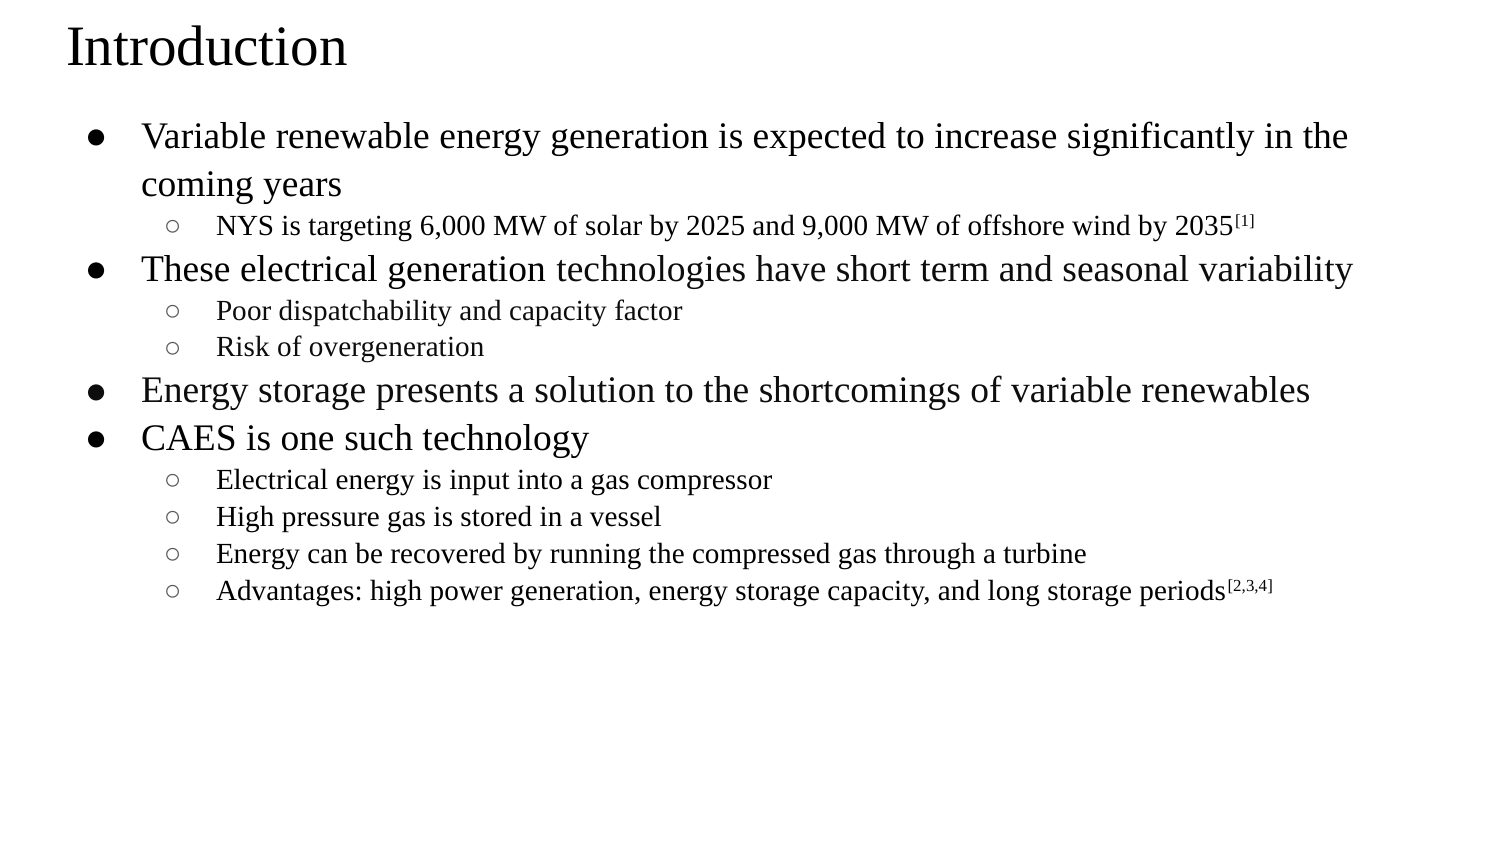

# Introduction
Variable renewable energy generation is expected to increase significantly in the coming years
NYS is targeting 6,000 MW of solar by 2025 and 9,000 MW of offshore wind by 2035[1]
These electrical generation technologies have short term and seasonal variability
Poor dispatchability and capacity factor
Risk of overgeneration
Energy storage presents a solution to the shortcomings of variable renewables
CAES is one such technology
Electrical energy is input into a gas compressor
High pressure gas is stored in a vessel
Energy can be recovered by running the compressed gas through a turbine
Advantages: high power generation, energy storage capacity, and long storage periods[2,3,4]